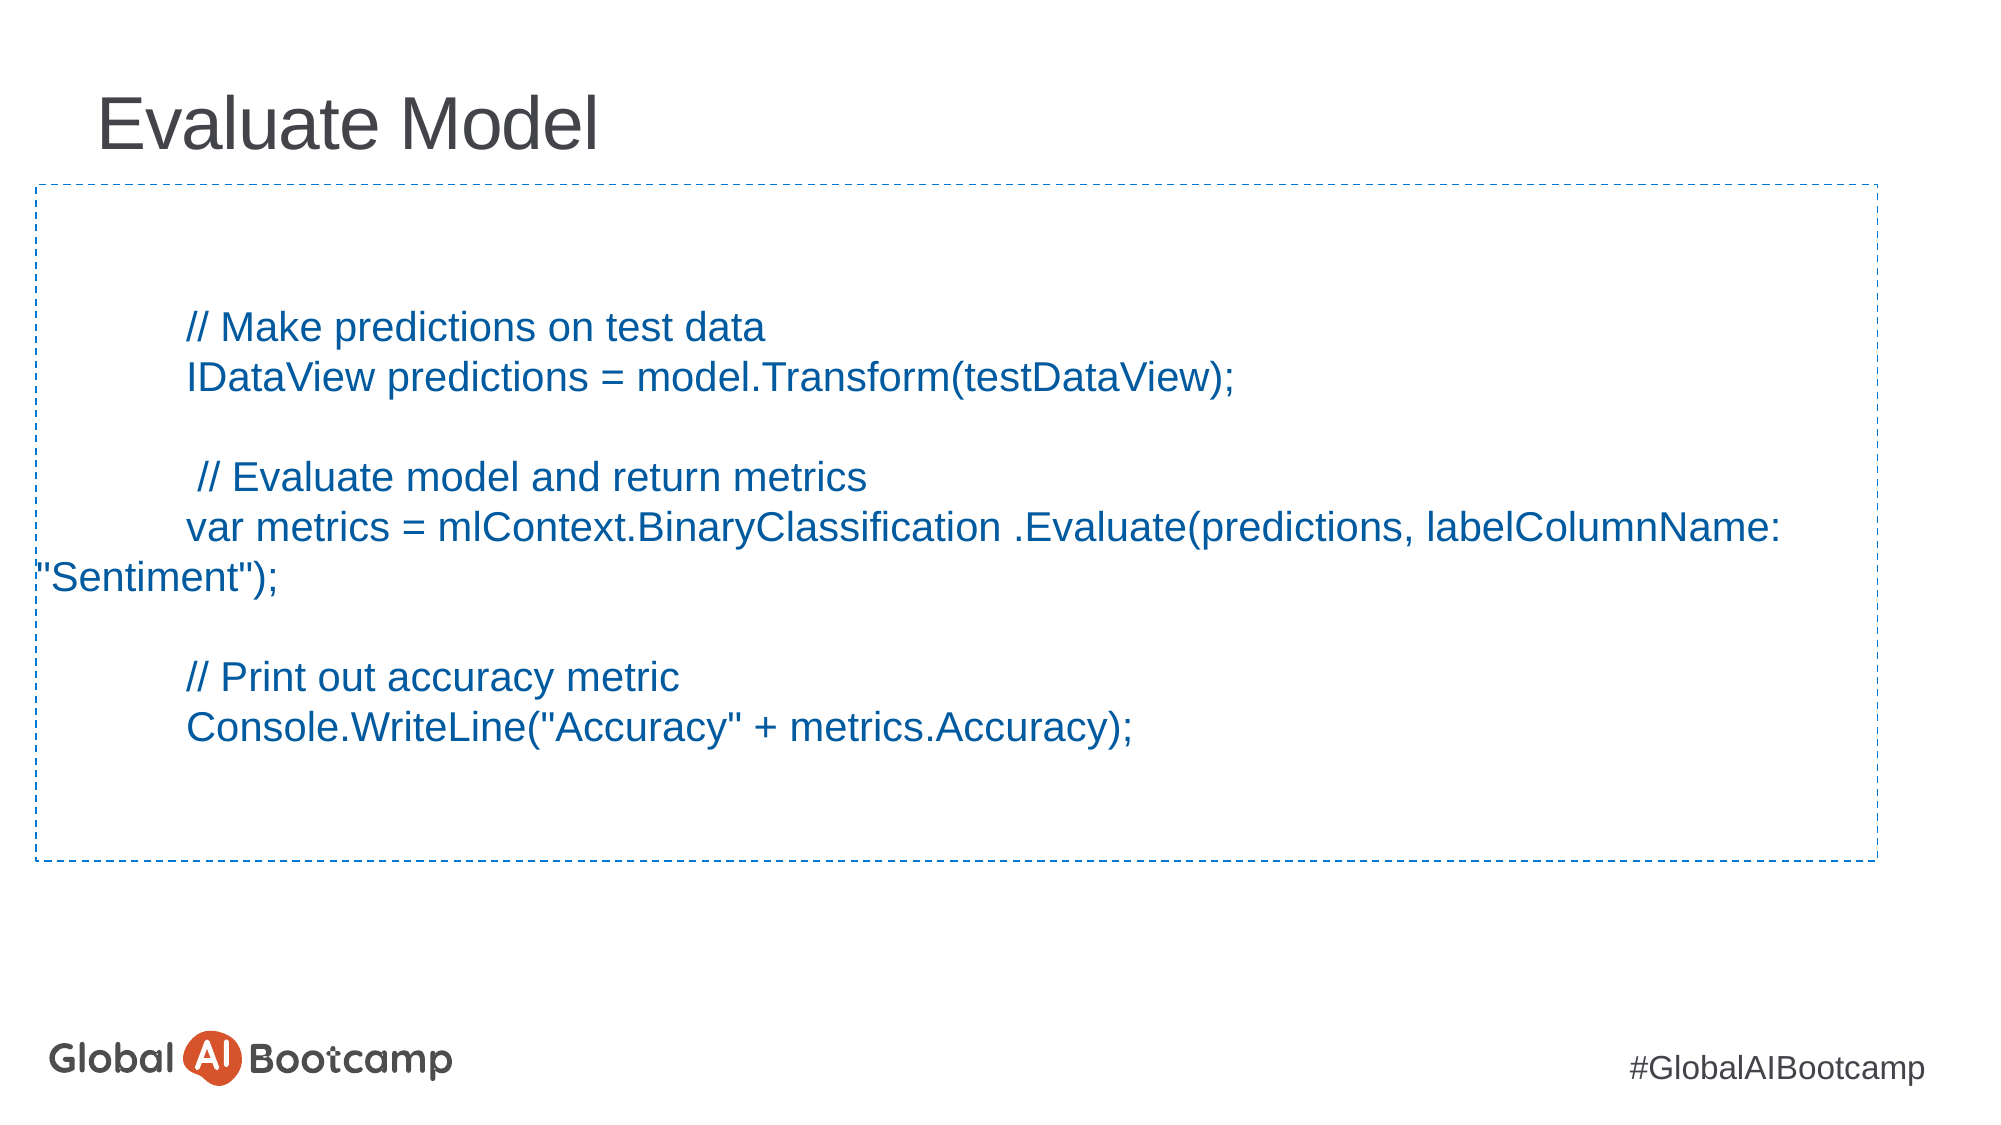

# Evaluate Model

	// Make predictions on test data
	IDataView predictions = model.Transform(testDataView);

	 // Evaluate model and return metrics
 	var metrics = mlContext.BinaryClassification .Evaluate(predictions, labelColumnName: 	"Sentiment");

	// Print out accuracy metric
 	Console.WriteLine("Accuracy" + metrics.Accuracy);